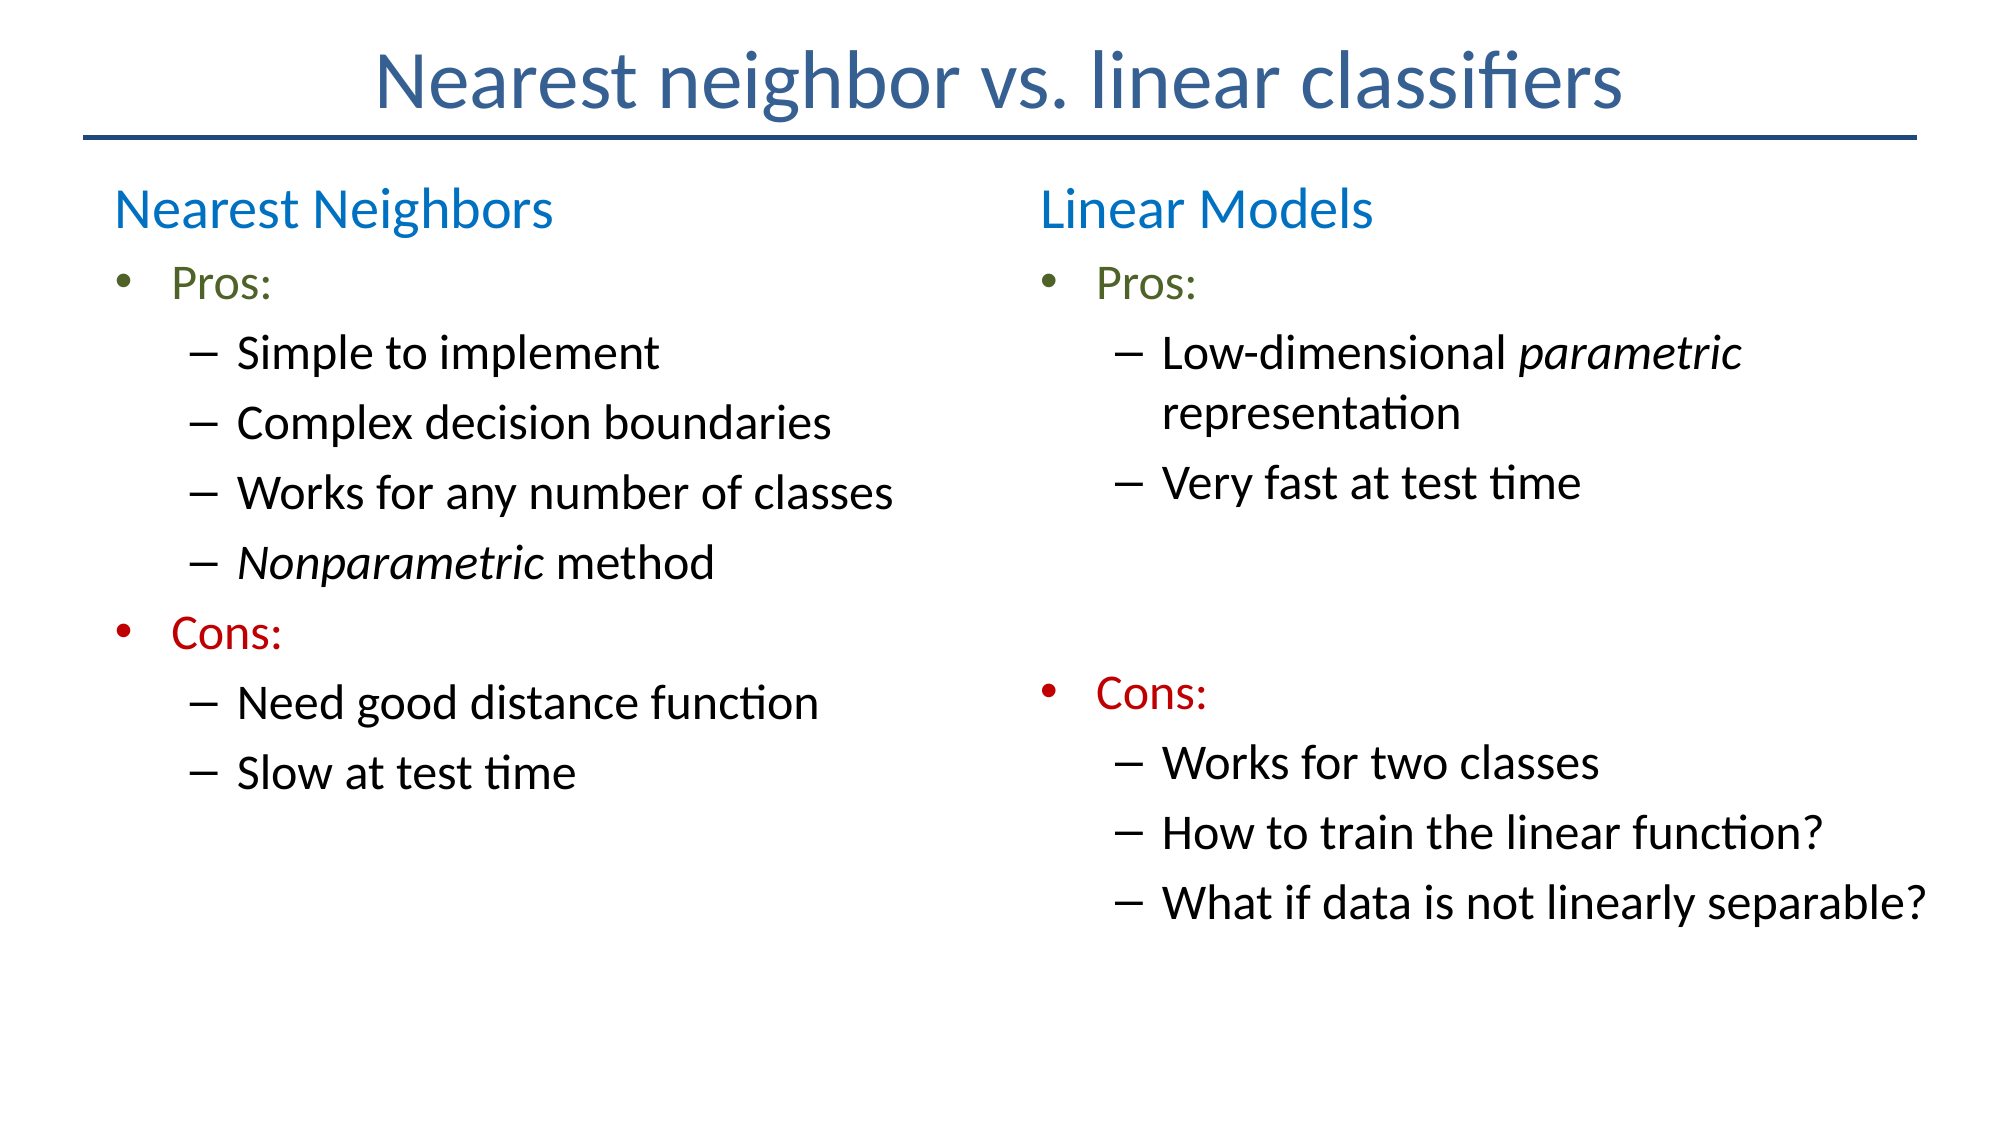

# Nearest neighbor vs. linear classifiers
Nearest Neighbors
Pros:
Simple to implement
Complex decision boundaries
Works for any number of classes
Nonparametric method
Cons:
Need good distance function
Slow at test time
Linear Models
Pros:
Low-dimensional parametric representation
Very fast at test time

Cons:
Works for two classes
How to train the linear function?
What if data is not linearly separable?